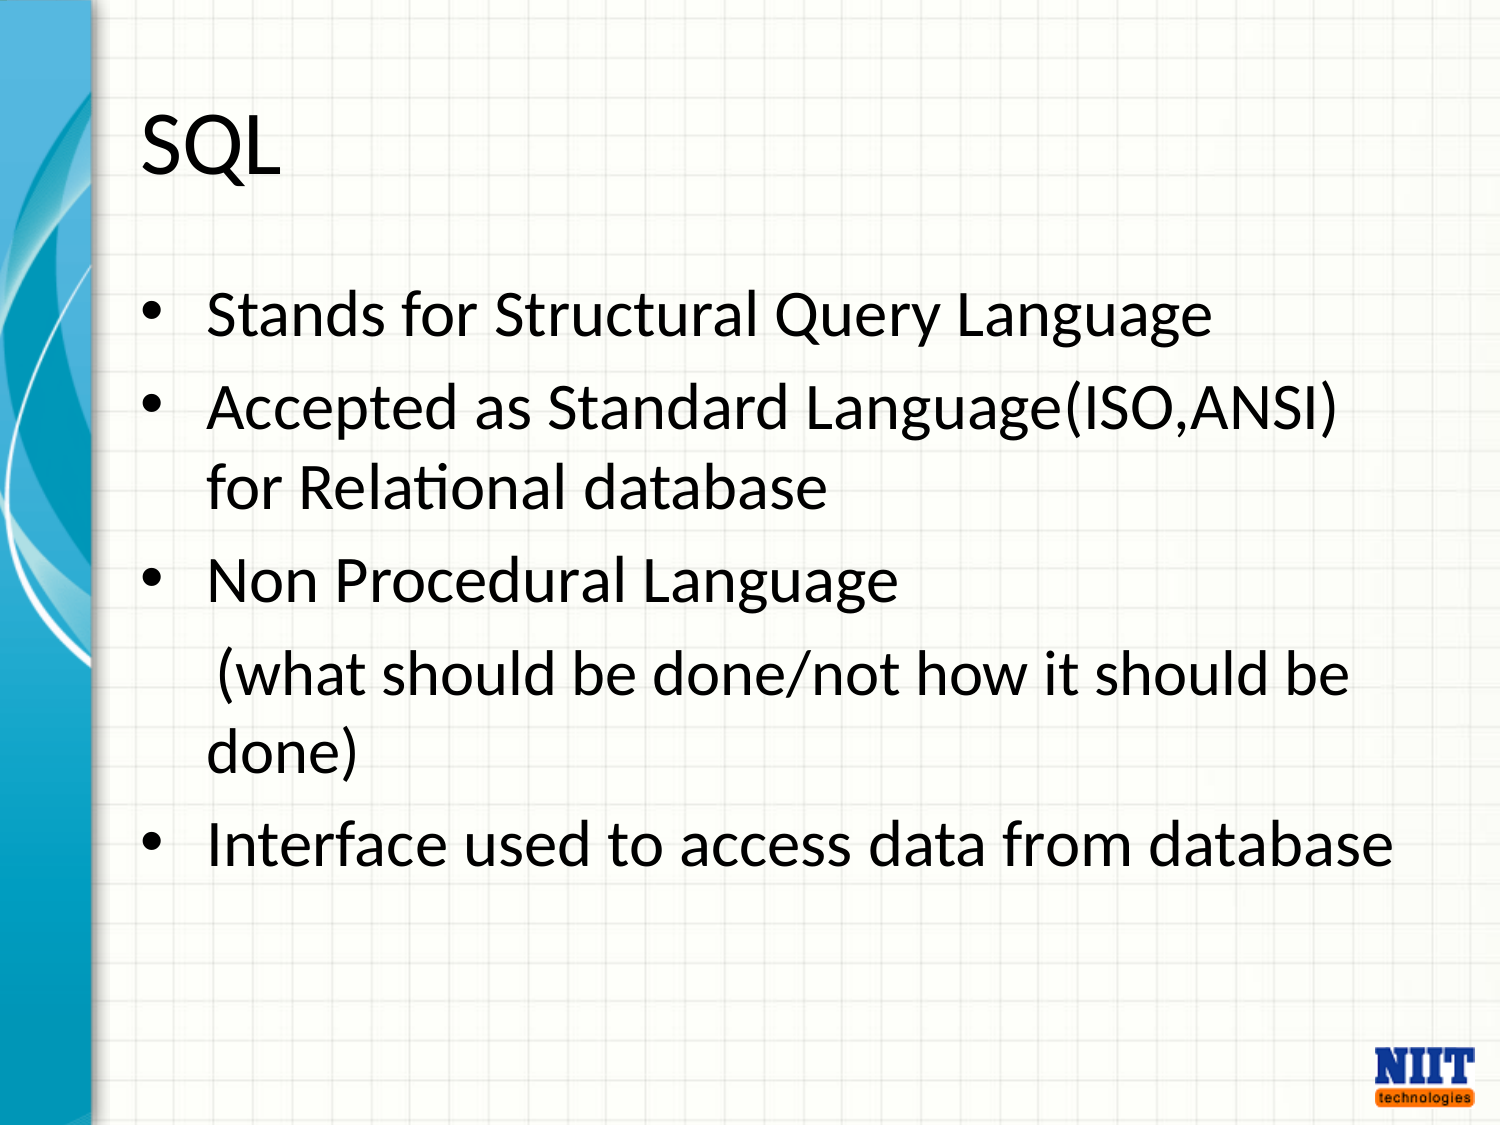

# SQL
Stands for Structural Query Language
Accepted as Standard Language(ISO,ANSI)  for Relational database
Non Procedural Language
     (what should be done/not how it should be done)
Interface used to access data from database